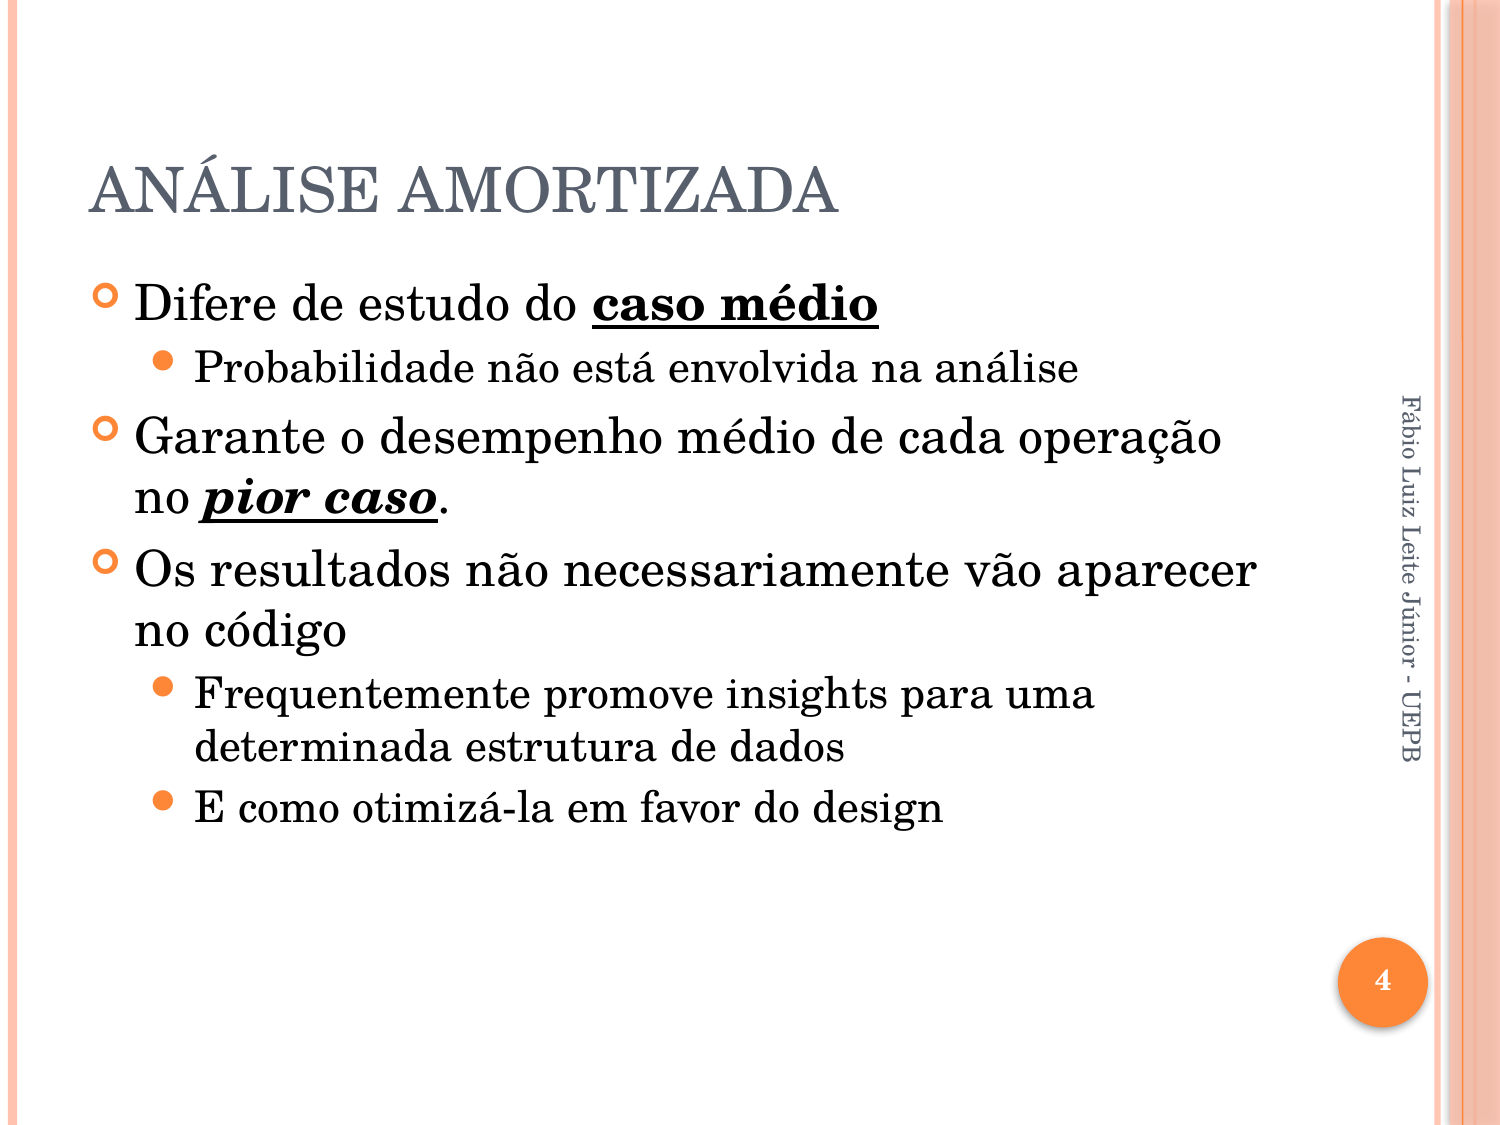

# Análise amortizada
Difere de estudo do caso médio
Probabilidade não está envolvida na análise
Garante o desempenho médio de cada operação no pior caso.
Os resultados não necessariamente vão aparecer no código
Frequentemente promove insights para uma determinada estrutura de dados
E como otimizá-la em favor do design

Fábio Luiz Leite Júnior - UEPB
4